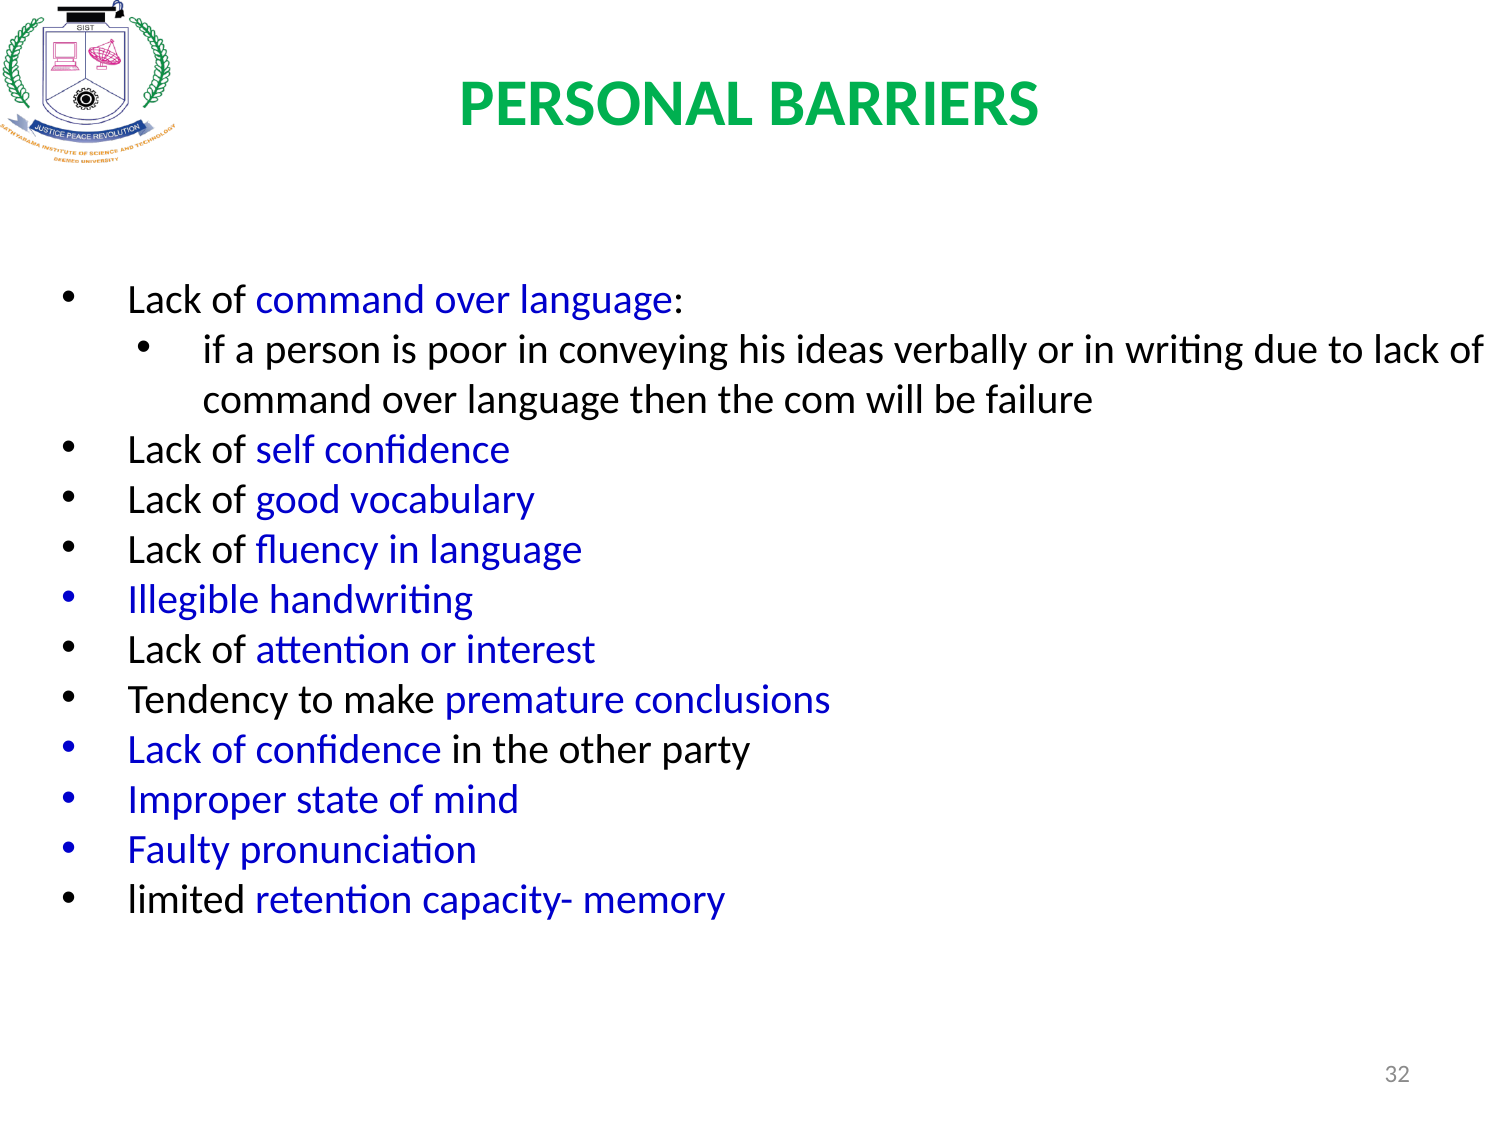

# PERSONAL BARRIERS

Lack of command over language:
if a person is poor in conveying his ideas verbally or in writing due to lack of command over language then the com will be failure
Lack of self confidence
Lack of good vocabulary
Lack of fluency in language
Illegible handwriting
Lack of attention or interest
Tendency to make premature conclusions
Lack of confidence in the other party
Improper state of mind
Faulty pronunciation
limited retention capacity- memory
32